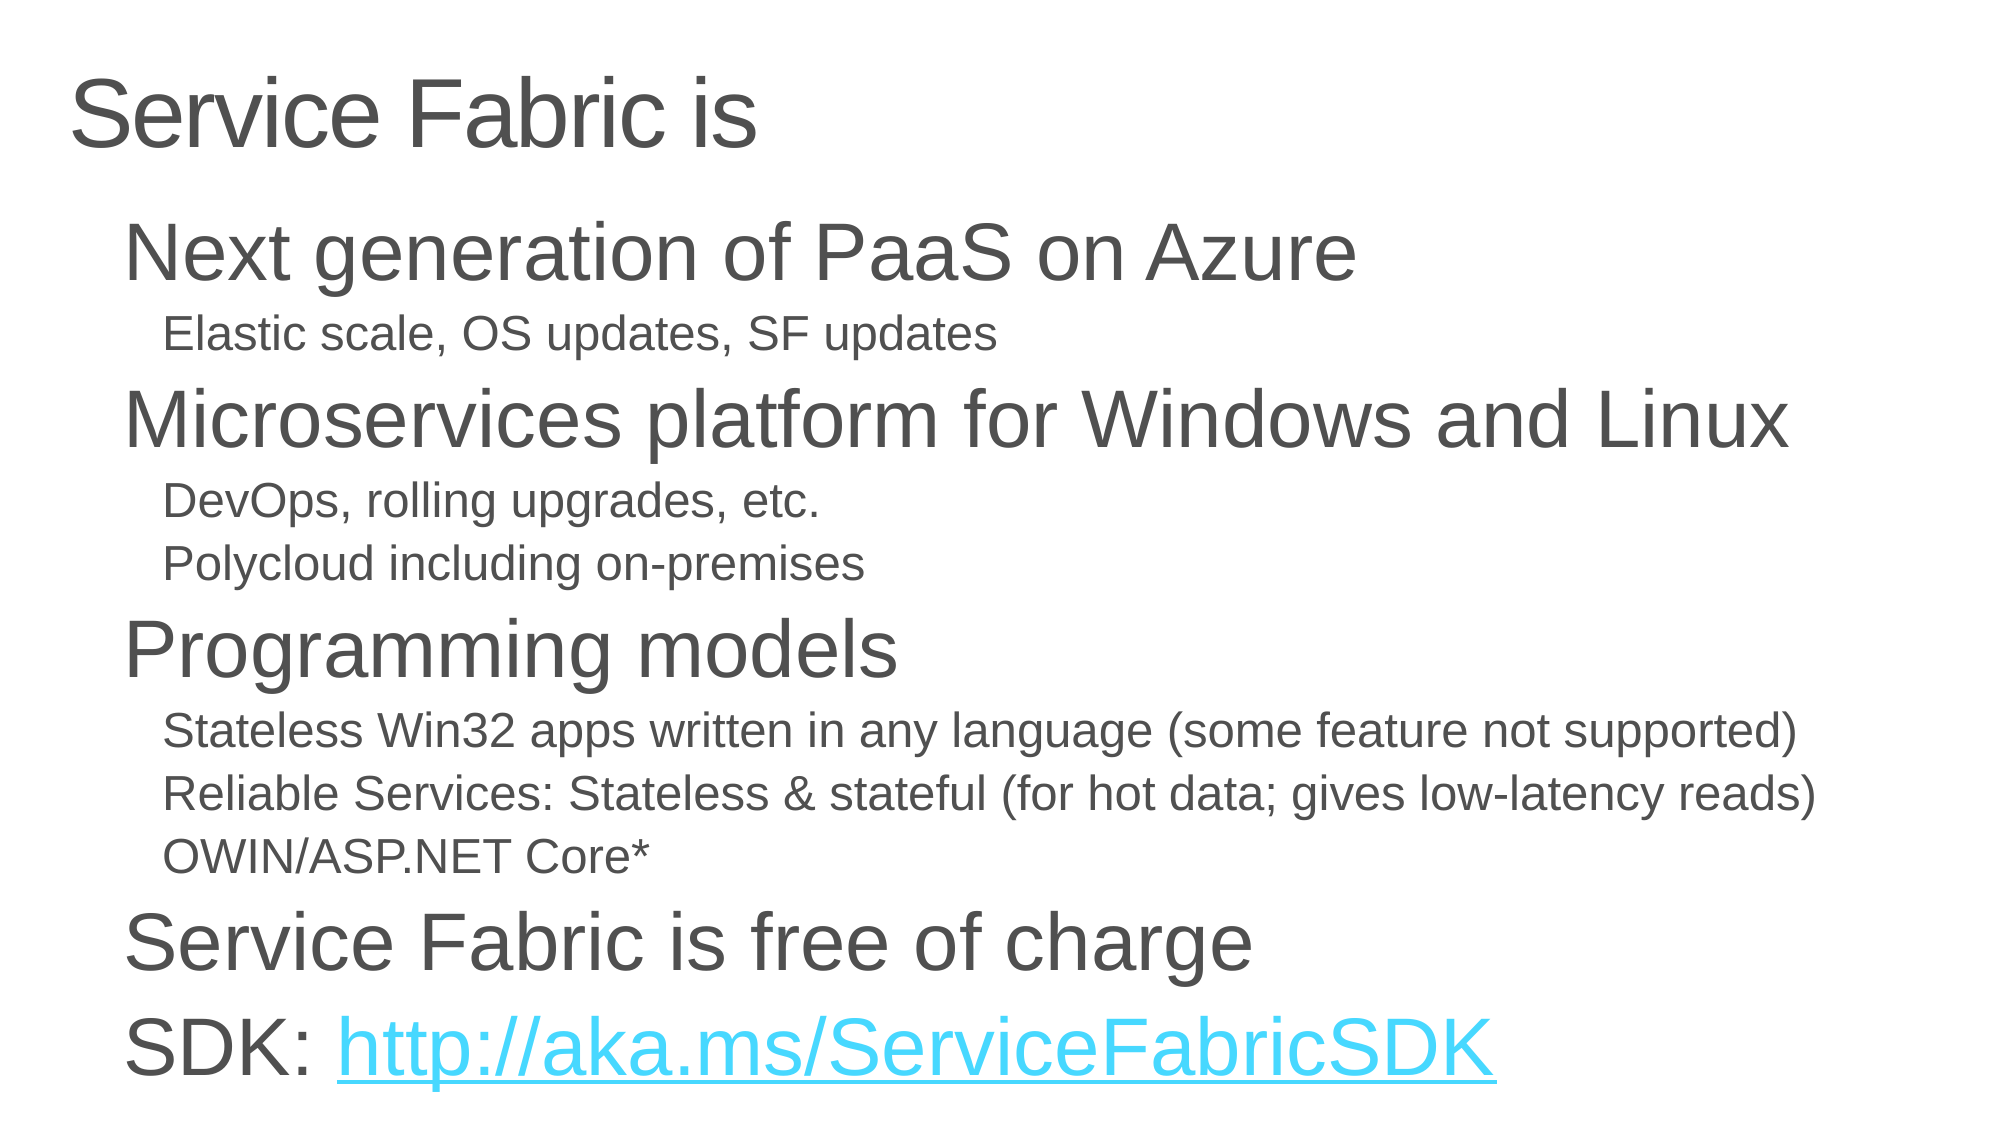

# Service Fabric is
Next generation of PaaS on Azure
Elastic scale, OS updates, SF updates
Microservices platform for Windows and Linux
DevOps, rolling upgrades, etc.
Polycloud including on-premises
Programming models
Stateless Win32 apps written in any language (some feature not supported)
Reliable Services: Stateless & stateful (for hot data; gives low-latency reads)
OWIN/ASP.NET Core*
Service Fabric is free of charge
SDK: http://aka.ms/ServiceFabricSDK